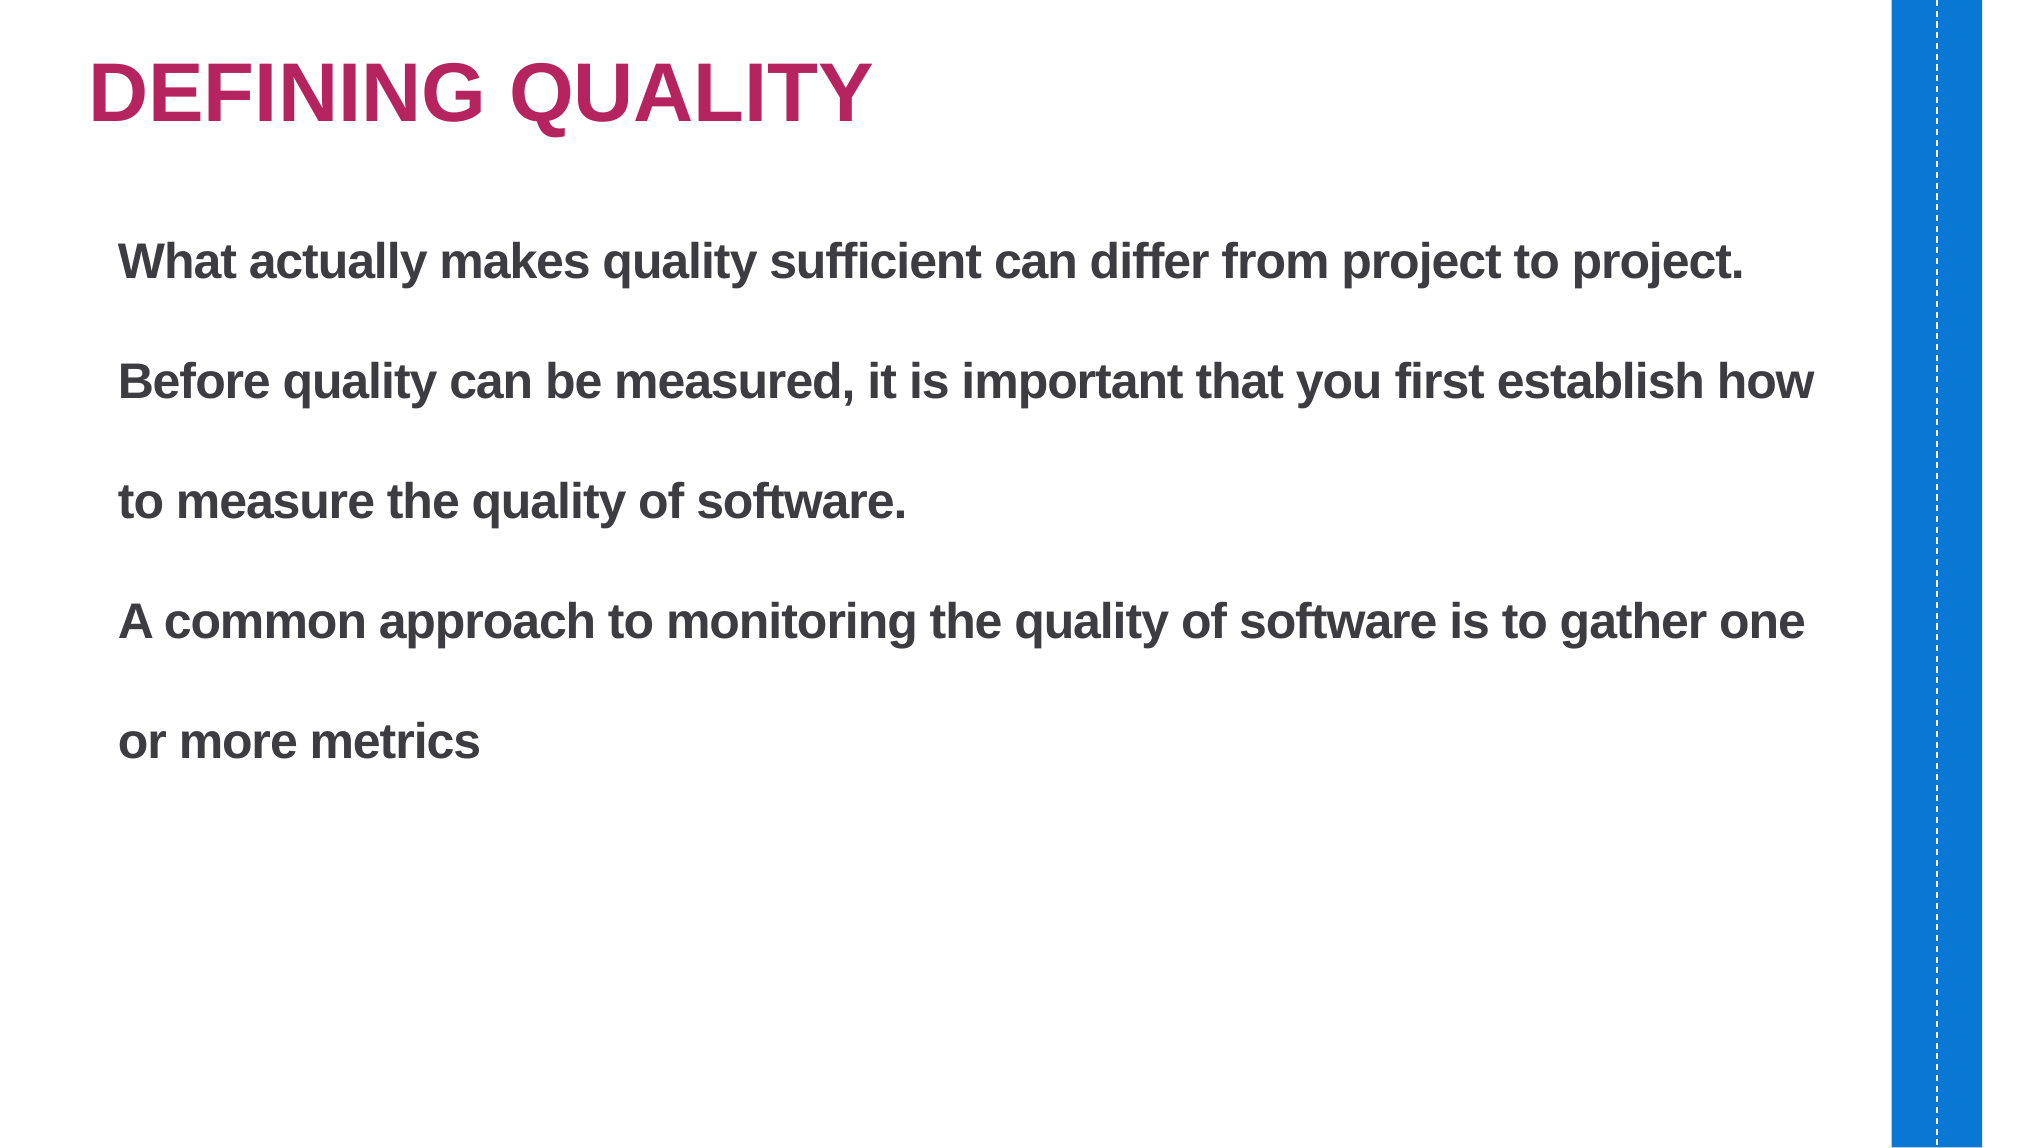

Defining Quality
What actually makes quality sufficient can differ from project to project.
Before quality can be measured, it is important that you first establish how to measure the quality of software.
A common approach to monitoring the quality of software is to gather one or more metrics